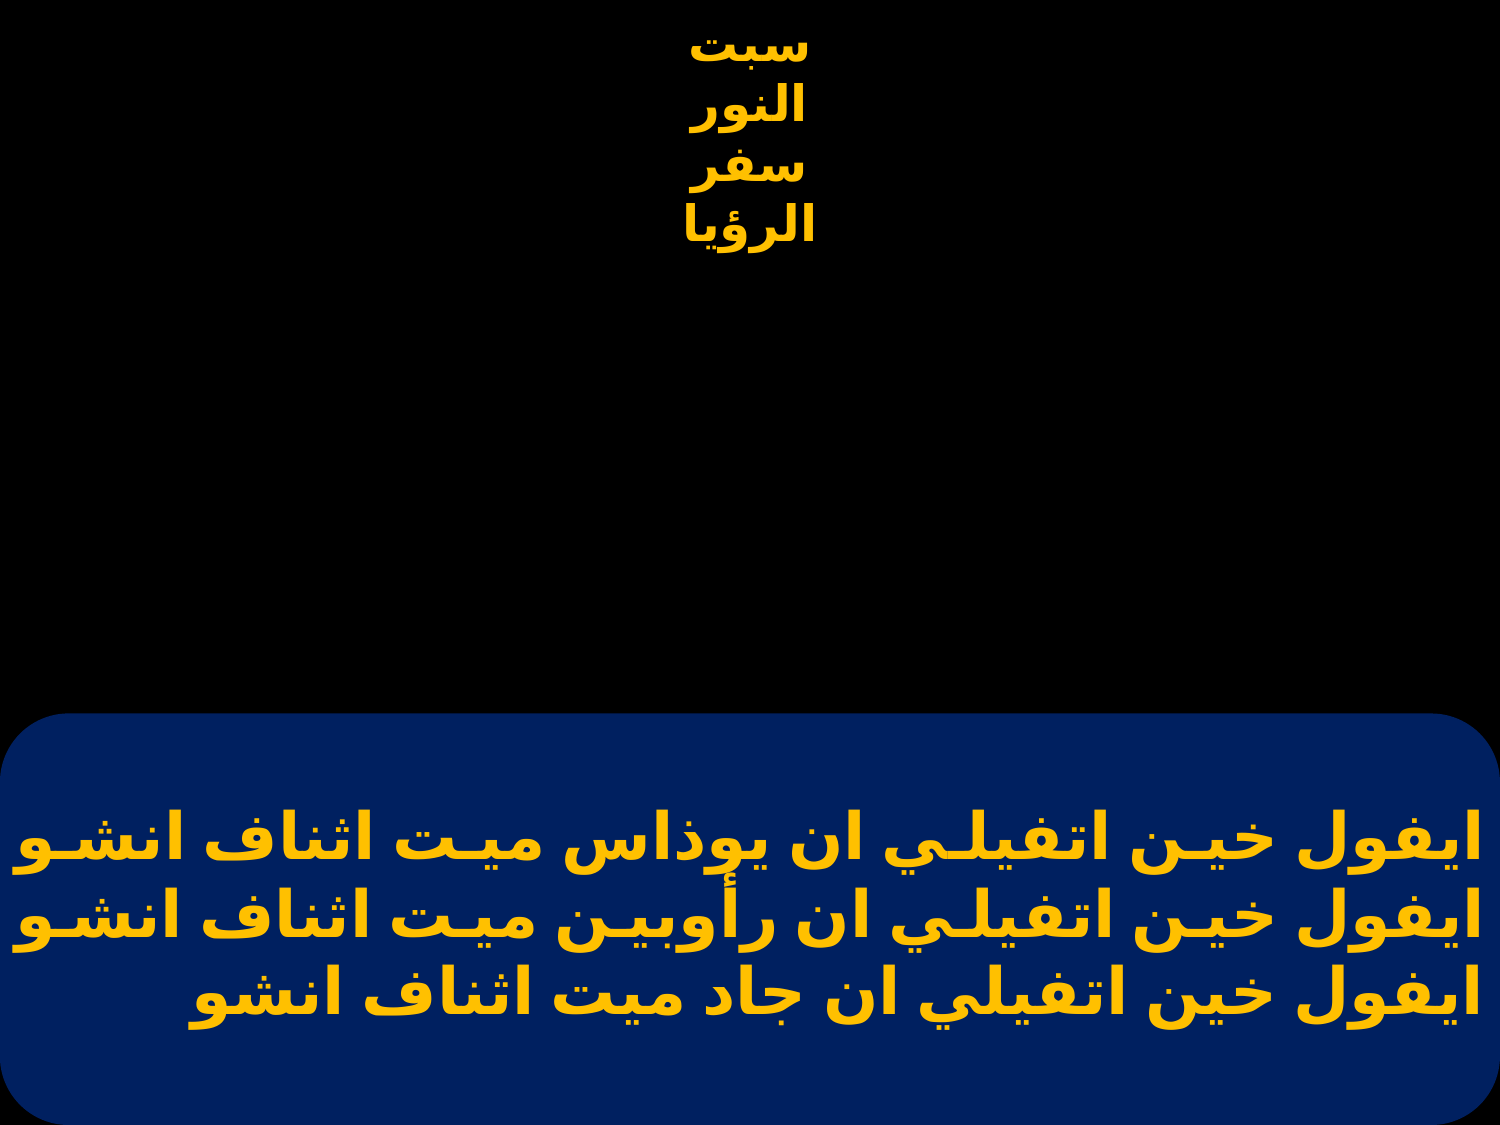

# ايفول خين اتفيلي ان يوذاس ميت اثناف انشو ايفول خين اتفيلي ان رأوبين ميت اثناف انشو ايفول خين اتفيلي ان جاد ميت اثناف انشو